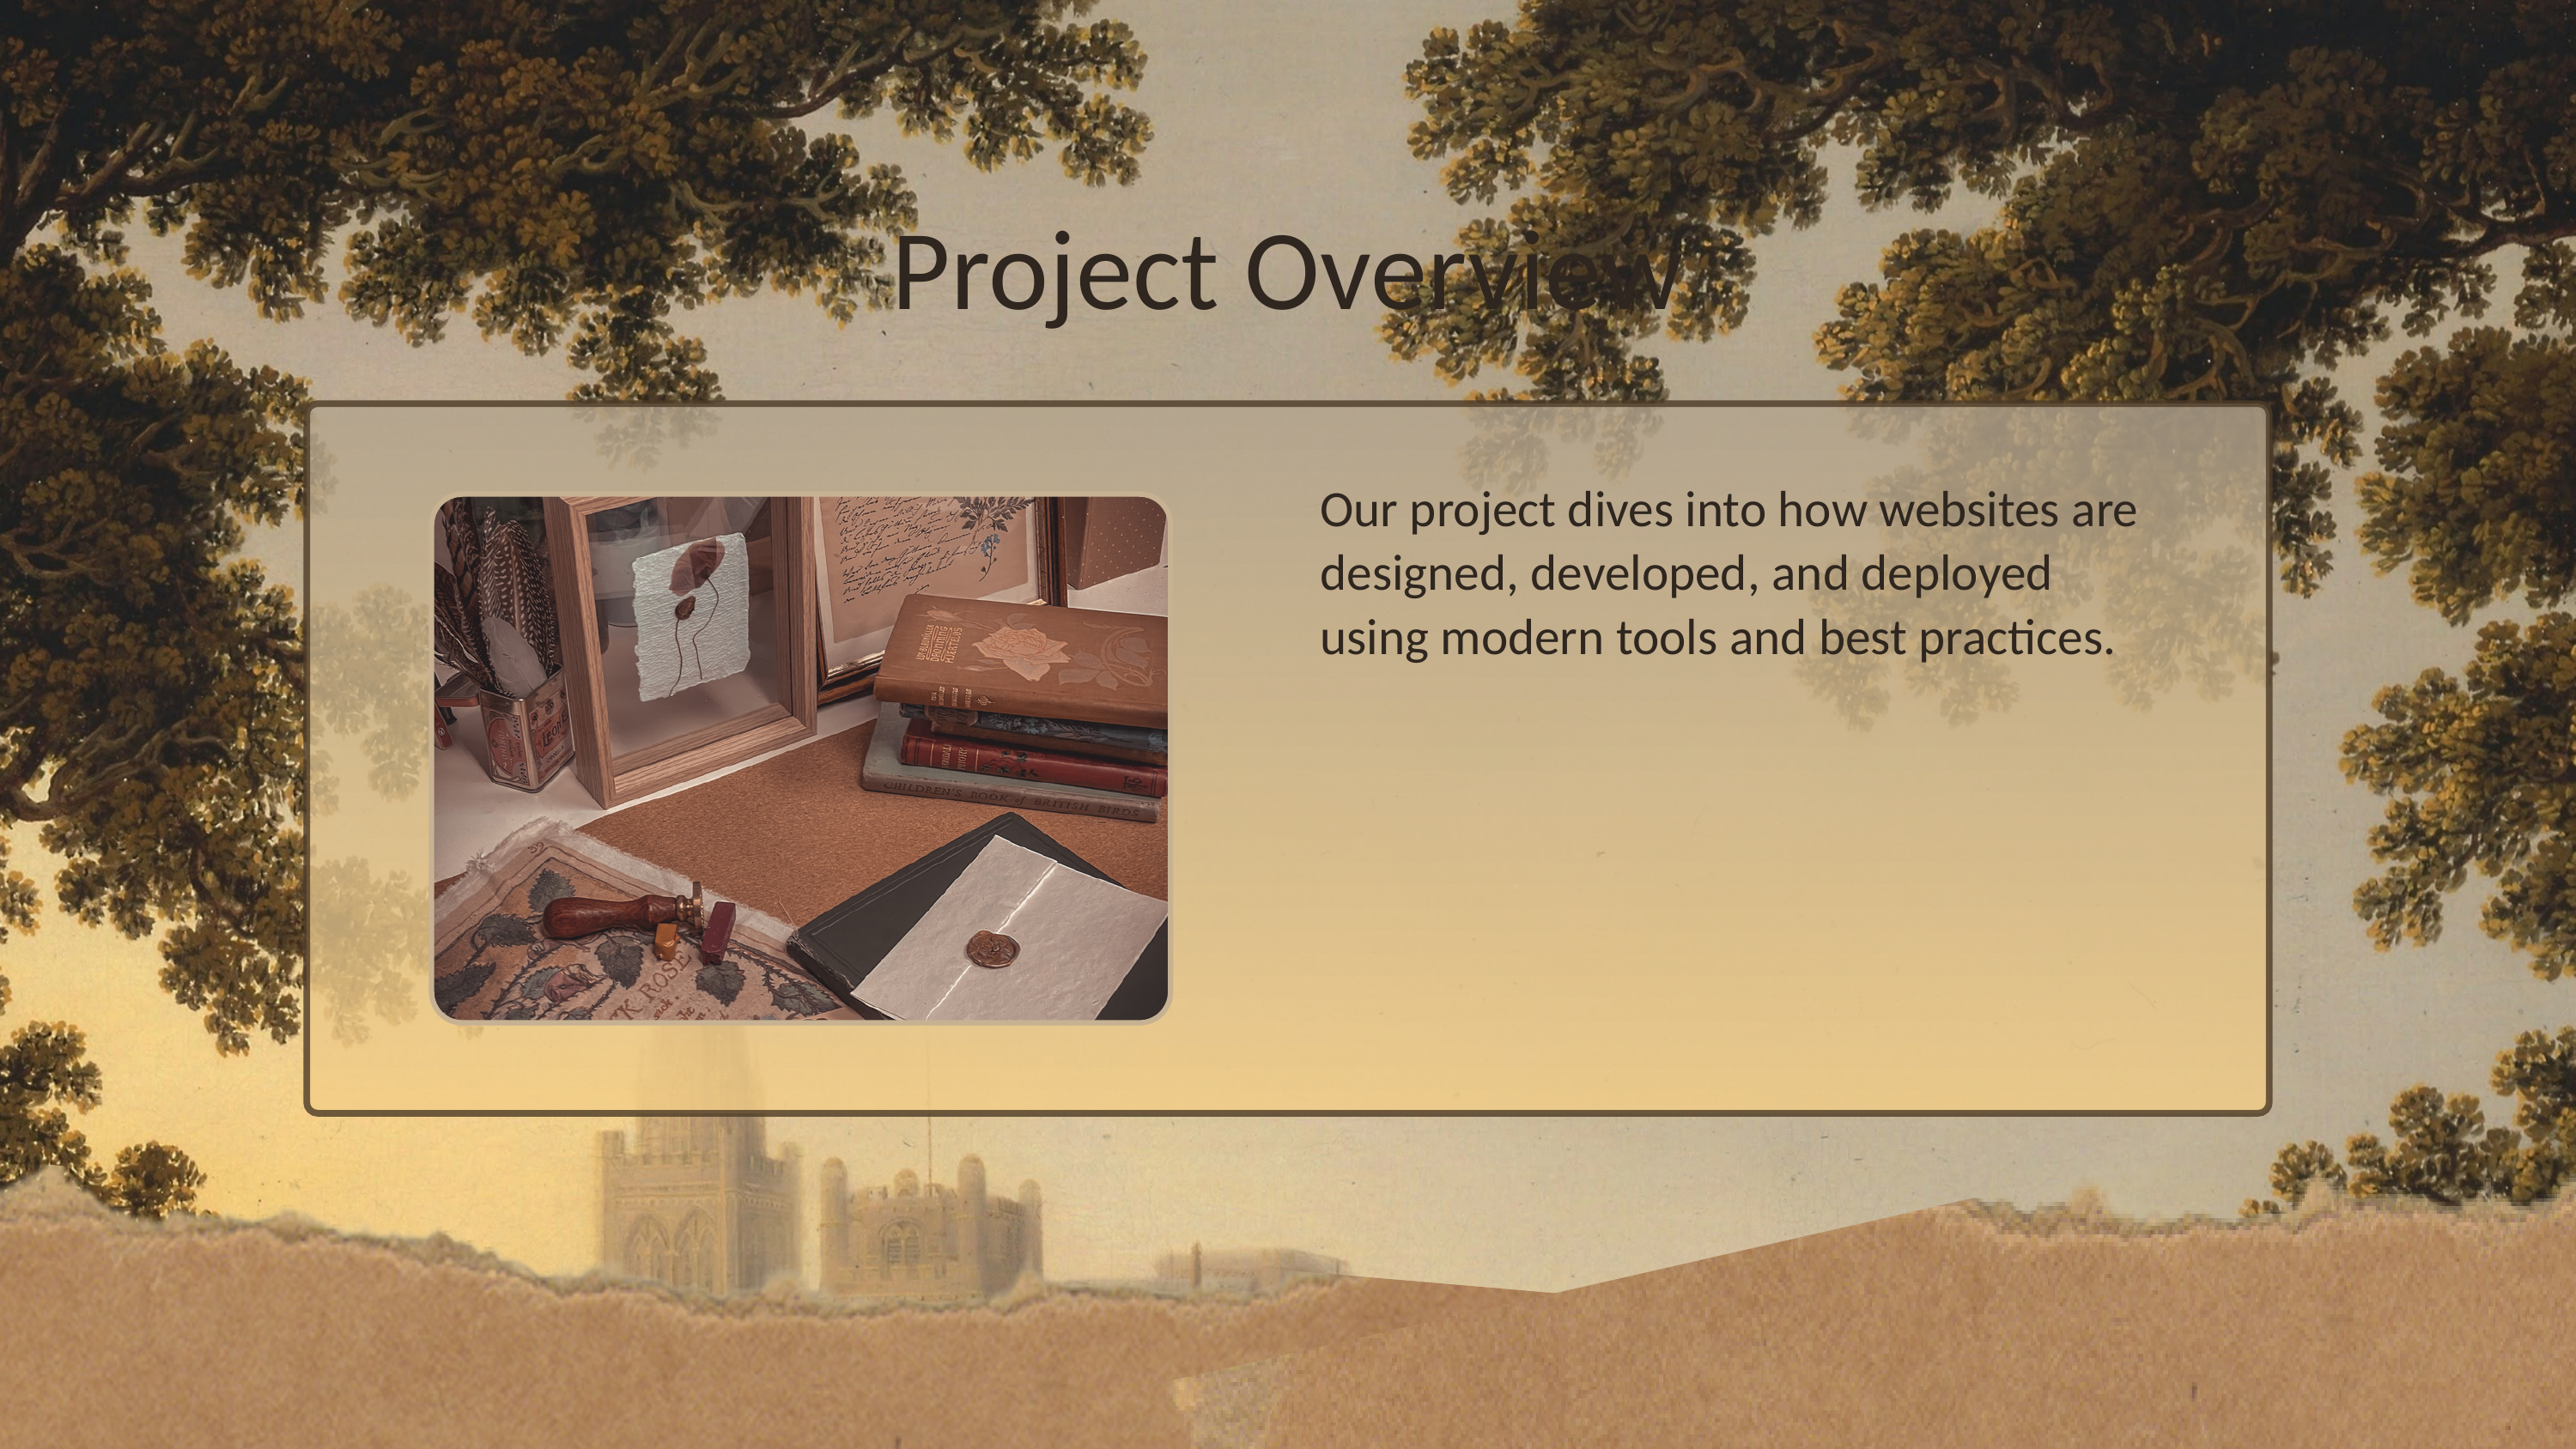

Project Overview

Our project dives into how websites are designed, developed, and deployed using modern tools and best practices.